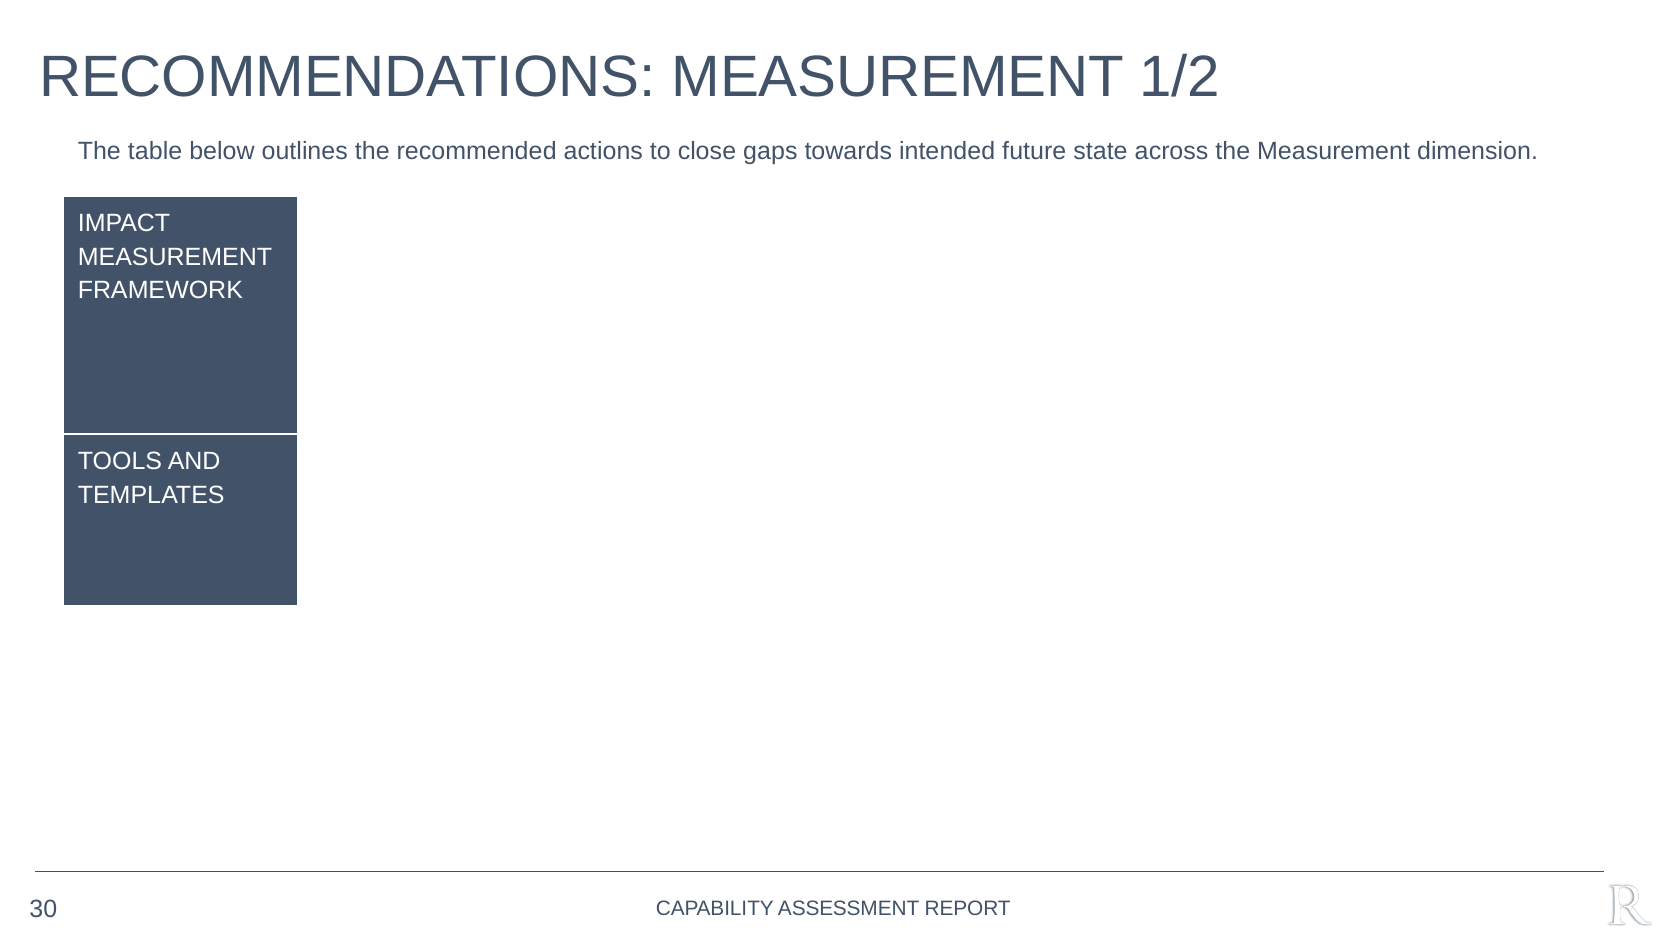

# Recommendations: MEASUREMENT 1/2
The table below outlines the recommended actions to close gaps towards intended future state across the Measurement dimension.
| Impact Measurement Framework |  |
| --- | --- |
| Tools and Templates |  |
30
Capability ASSESSMENT Report